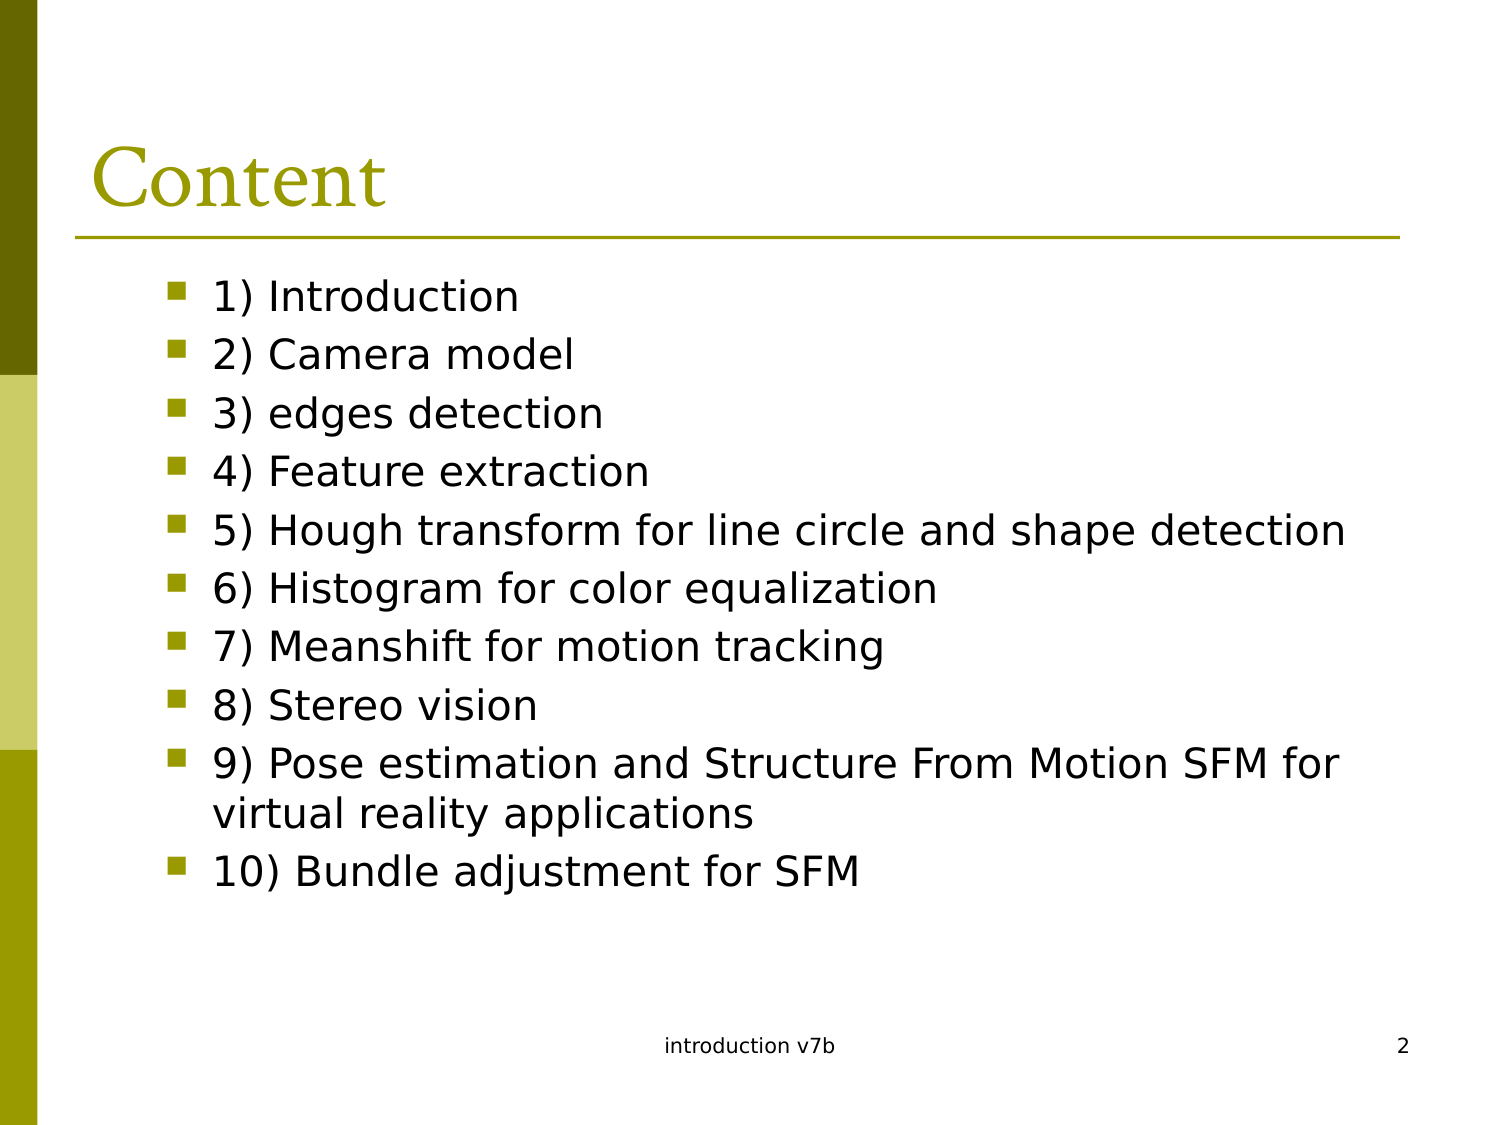

# Content
1) Introduction
2) Camera model
3) edges detection
4) Feature extraction
5) Hough transform for line circle and shape detection
6) Histogram for color equalization
7) Meanshift for motion tracking
8) Stereo vision
9) Pose estimation and Structure From Motion SFM for virtual reality applications
10) Bundle adjustment for SFM
introduction v7b
2